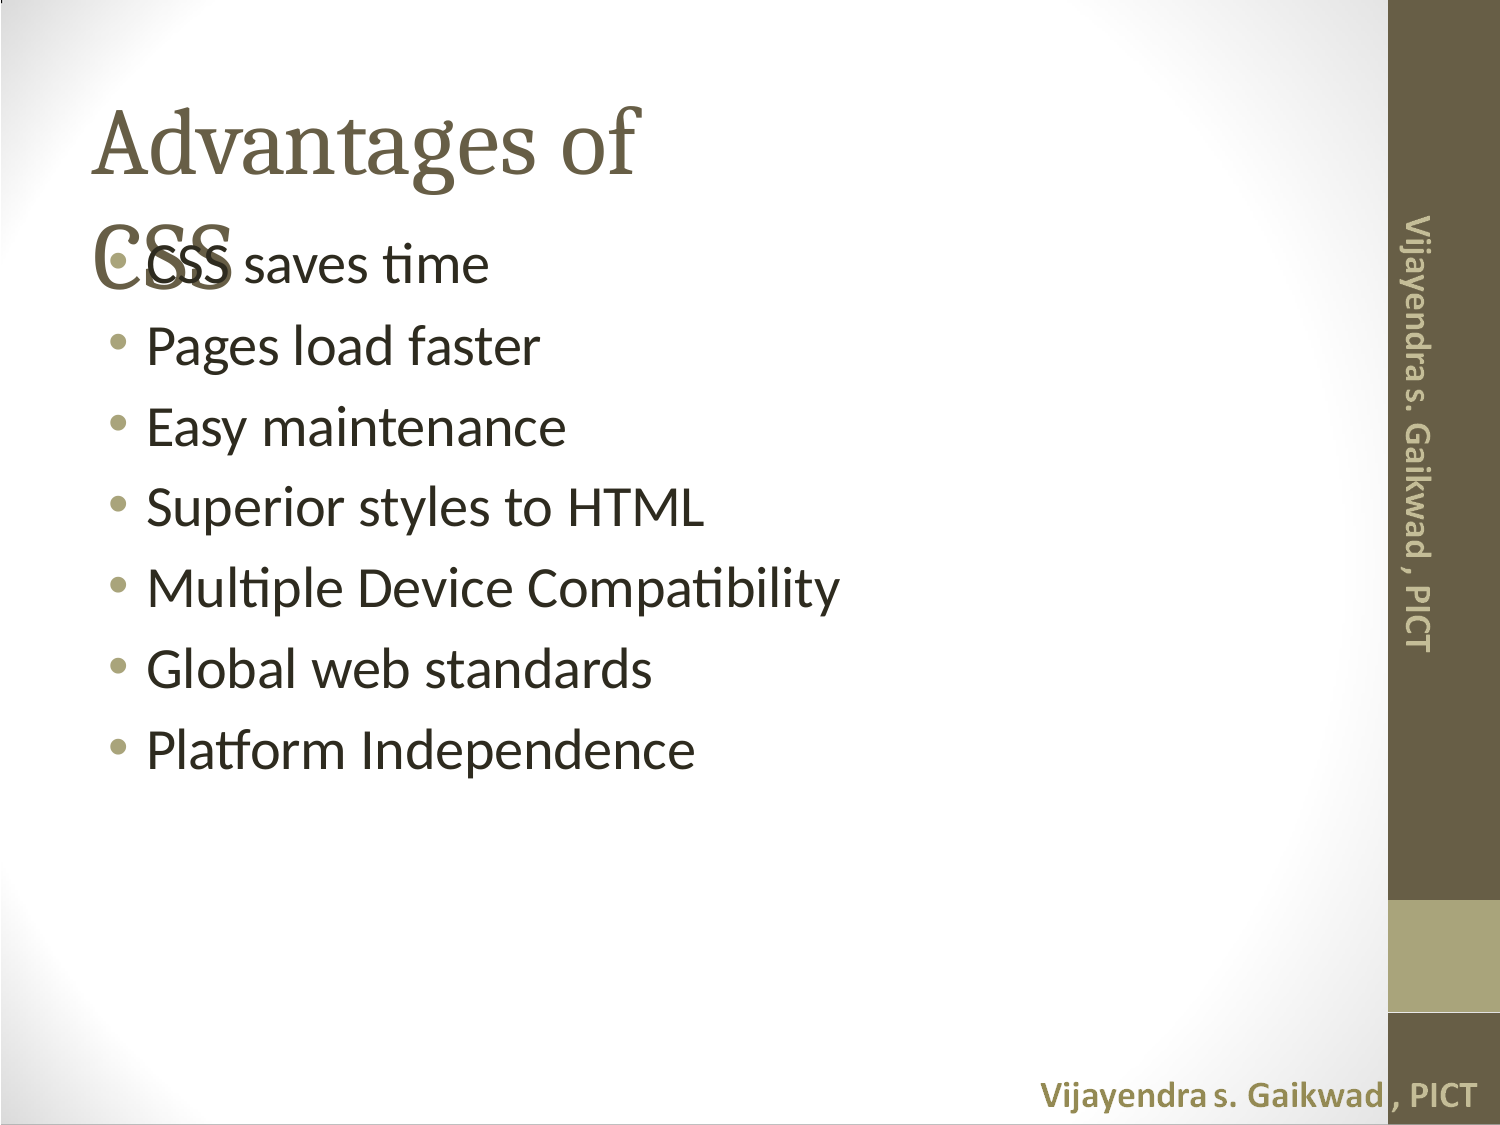

# Advantages of CSS
CSS saves time
Pages load faster
Easy maintenance
Superior styles to HTML
Multiple Device Compatibility
Global web standards
Platform Independence